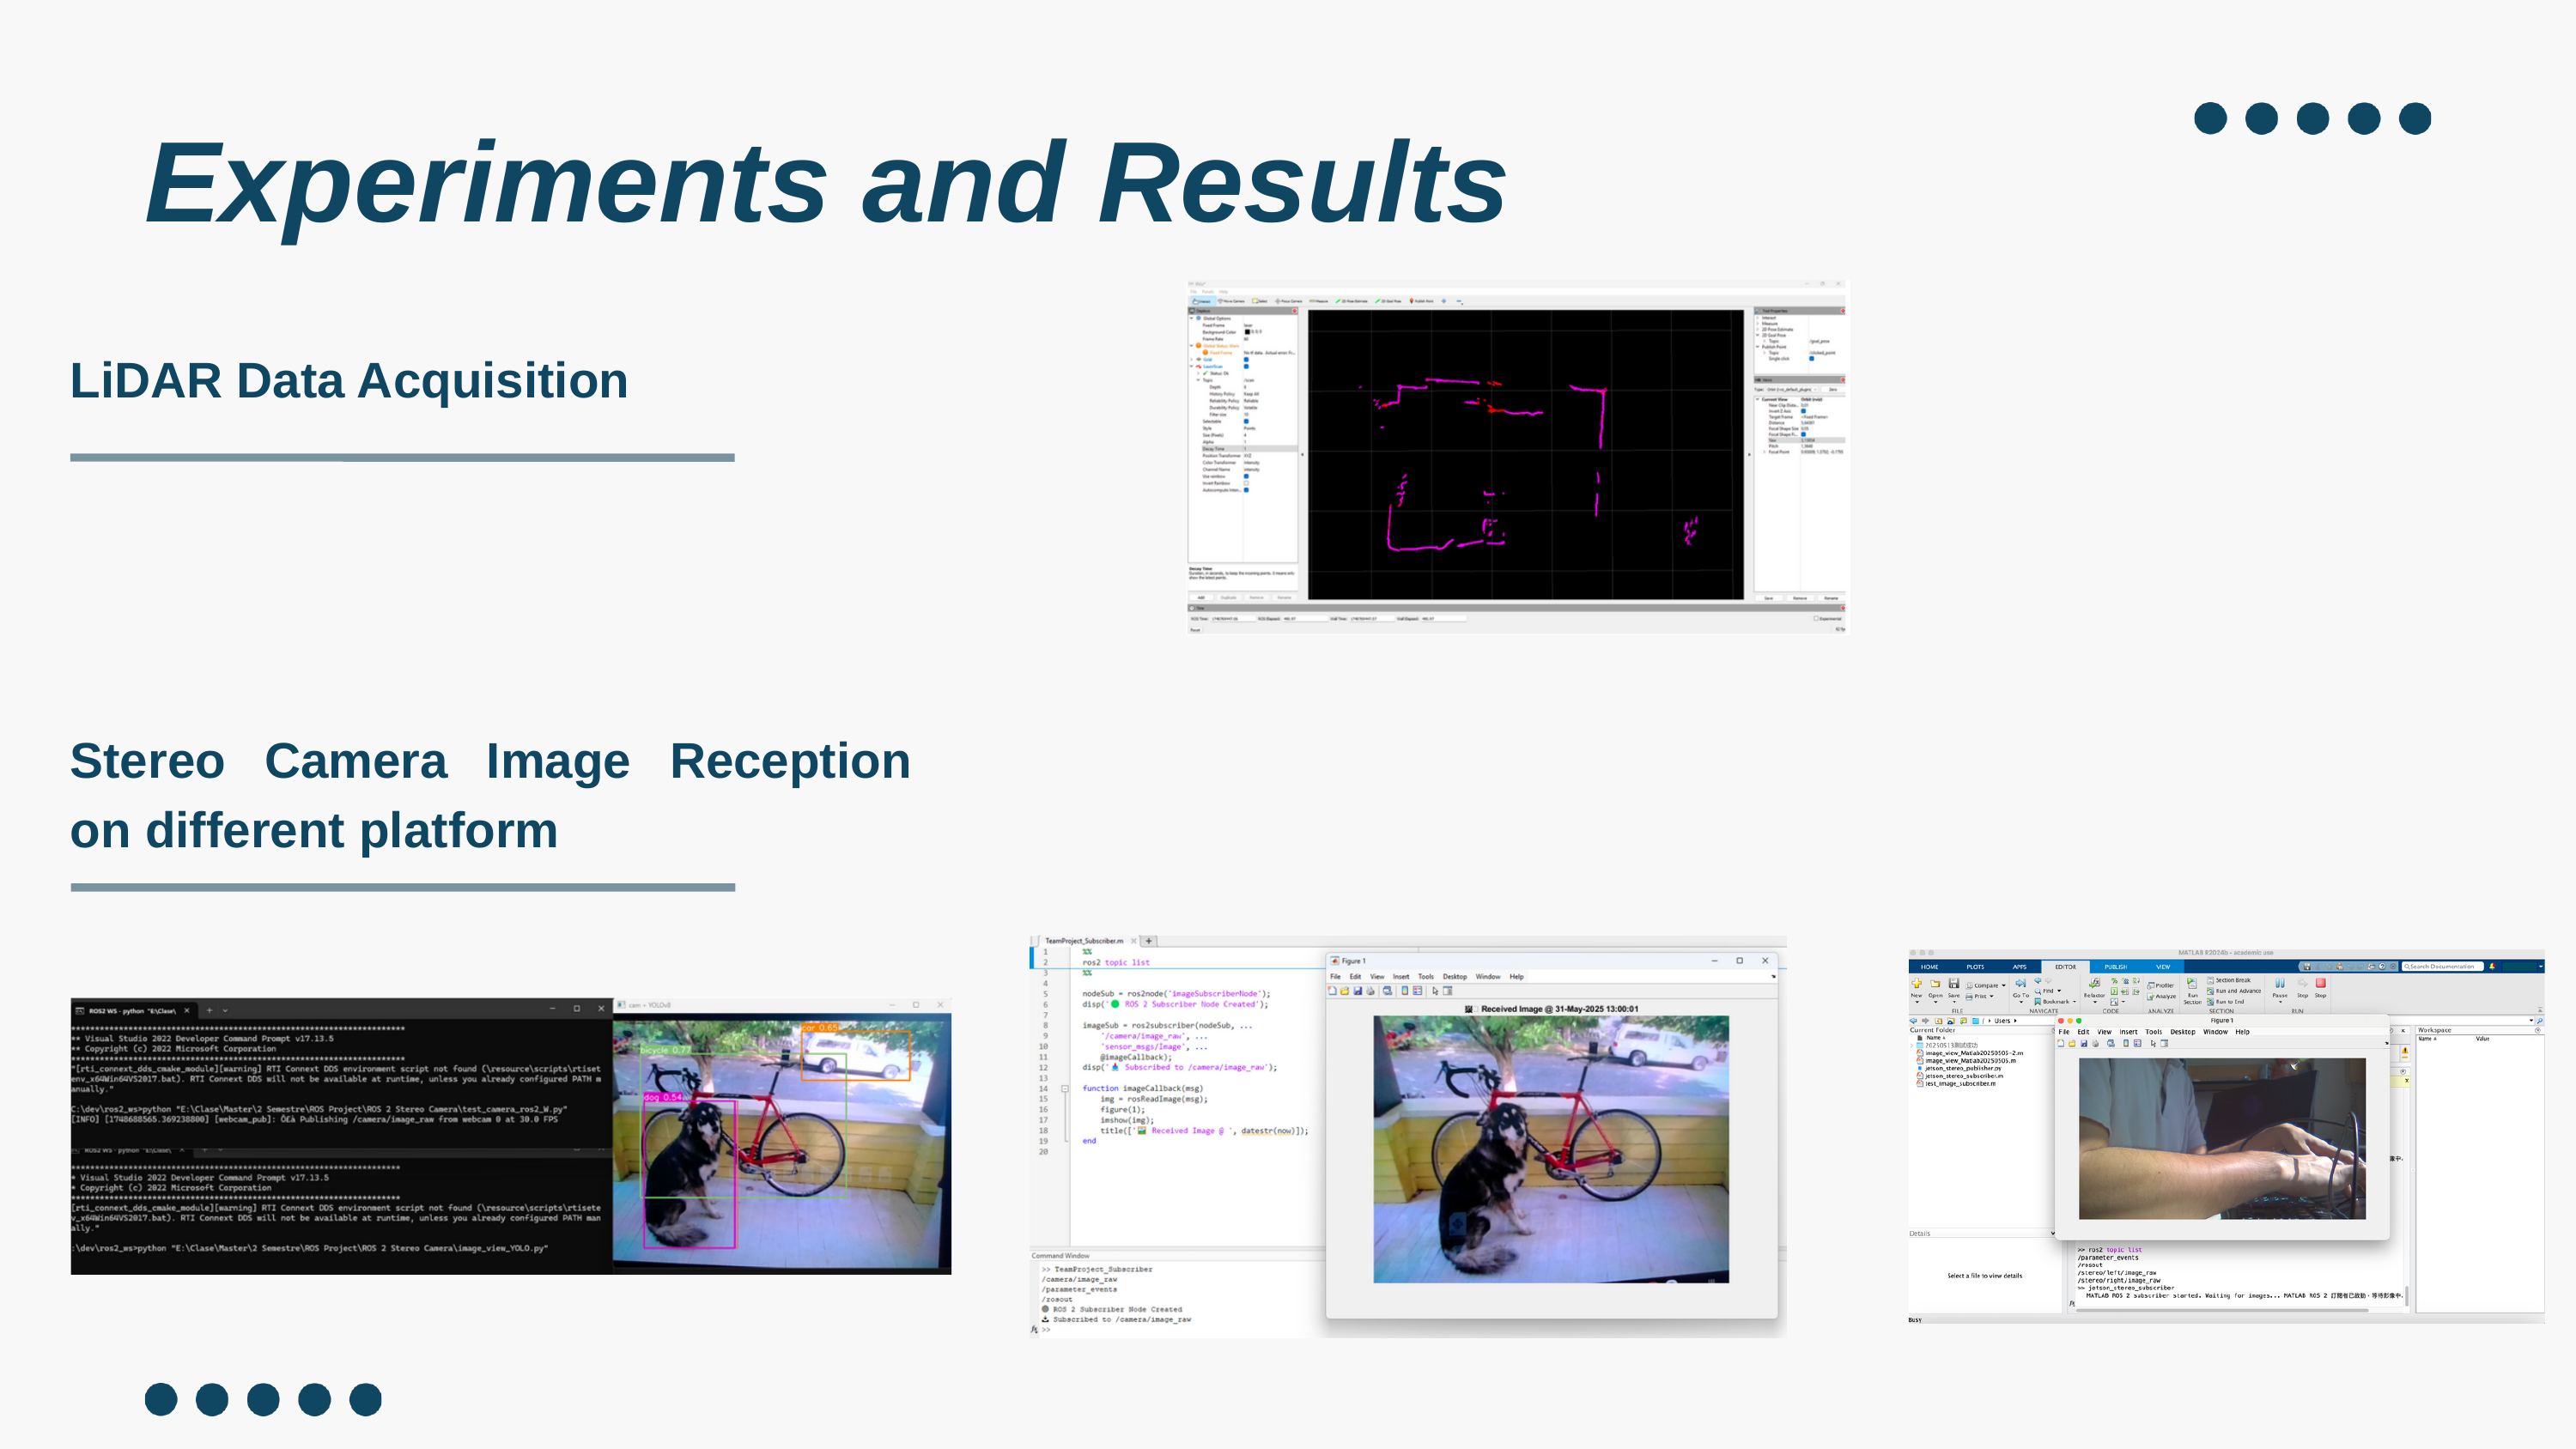

Experiments and Results

LiDAR Data Acquisition

Stereo Camera Image Reception on different platform